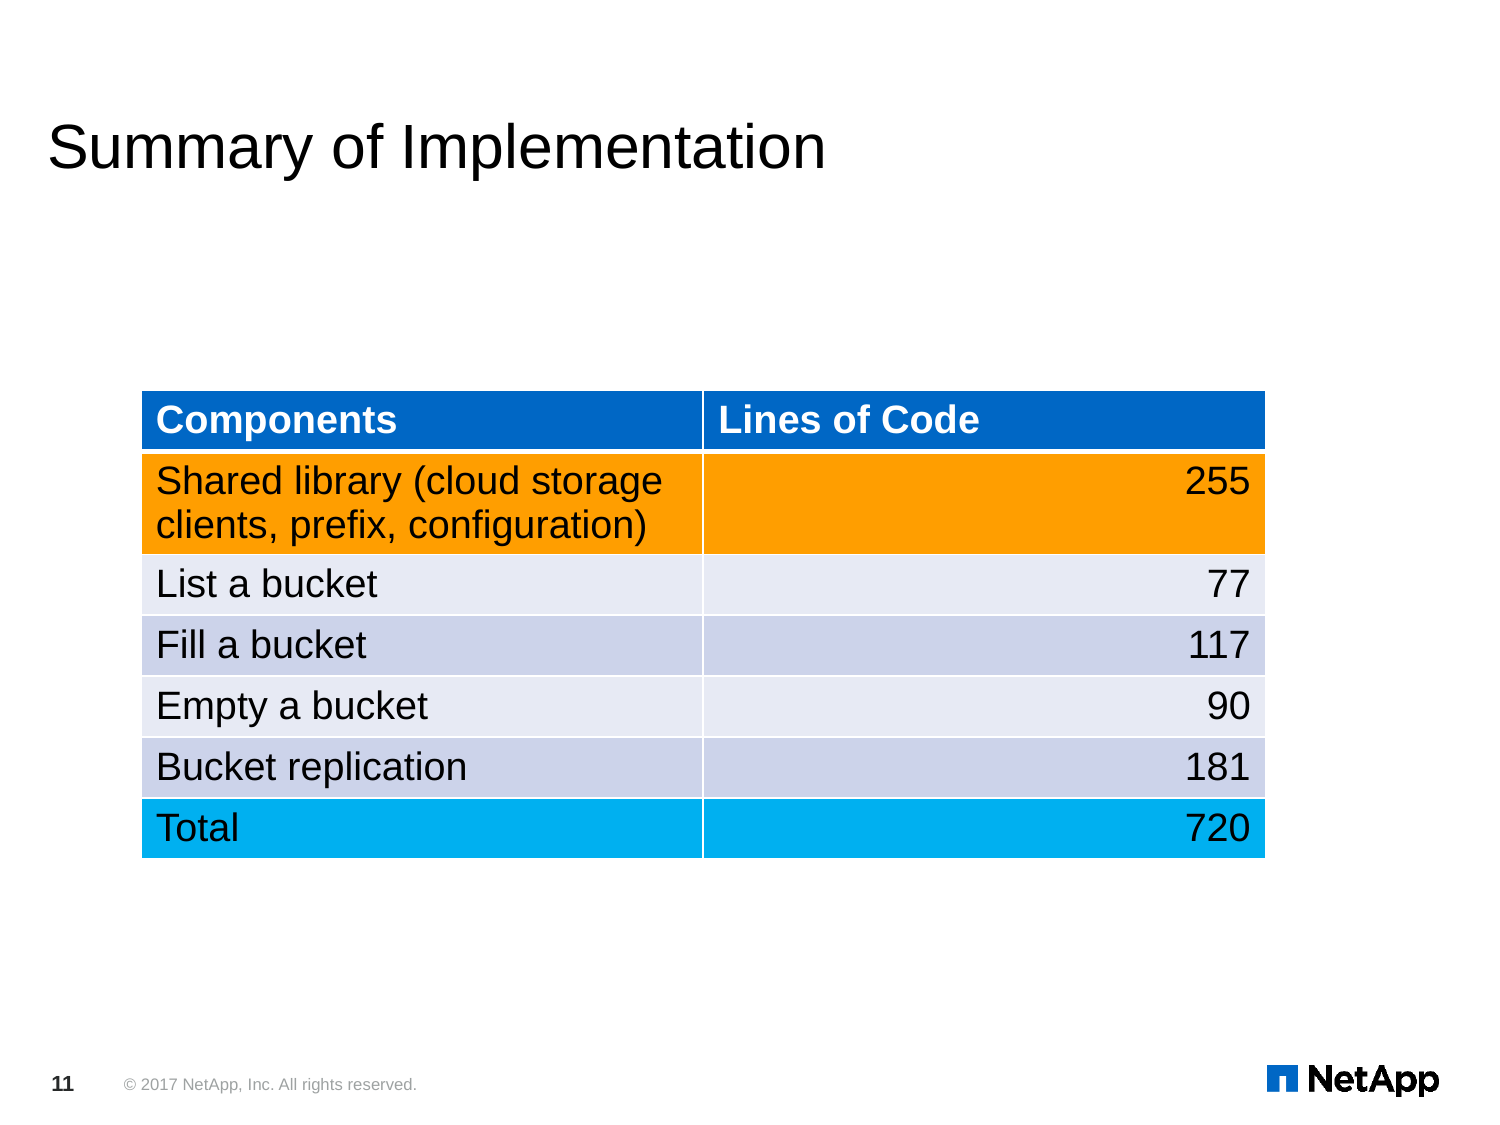

# Summary of Implementation

| Components | Lines of Code |
| --- | --- |
| Shared library (cloud storage clients, prefix, configuration) | 255 |
| List a bucket | 77 |
| Fill a bucket | 117 |
| Empty a bucket | 90 |
| Bucket replication | 181 |
| Total | 720 |
11
© 2017 NetApp, Inc. All rights reserved.